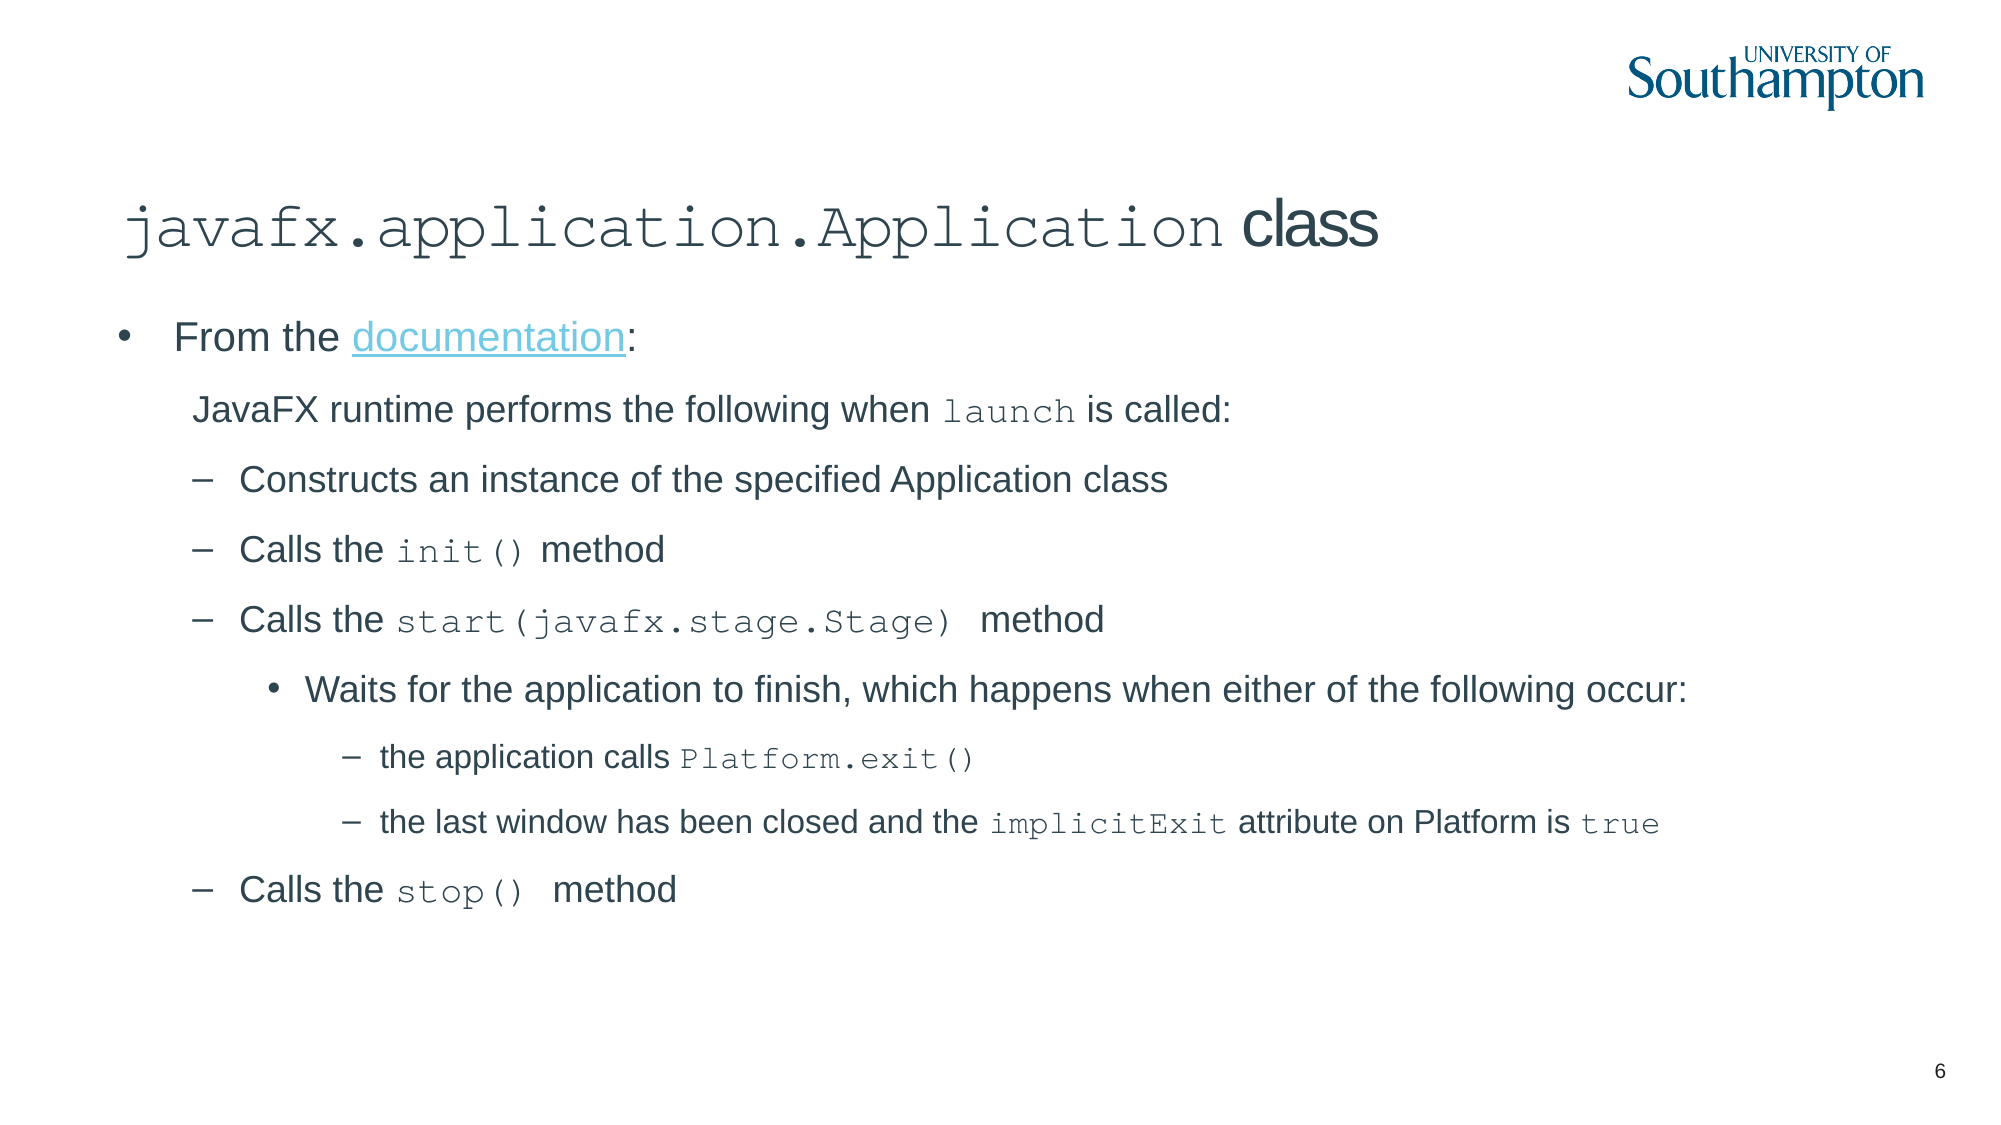

# javafx.application.Application class
From the documentation:
JavaFX runtime performs the following when launch is called:
Constructs an instance of the specified Application class
Calls the init() method
Calls the start(javafx.stage.Stage) method
Waits for the application to finish, which happens when either of the following occur:
the application calls Platform.exit()
the last window has been closed and the implicitExit attribute on Platform is true
Calls the stop() method